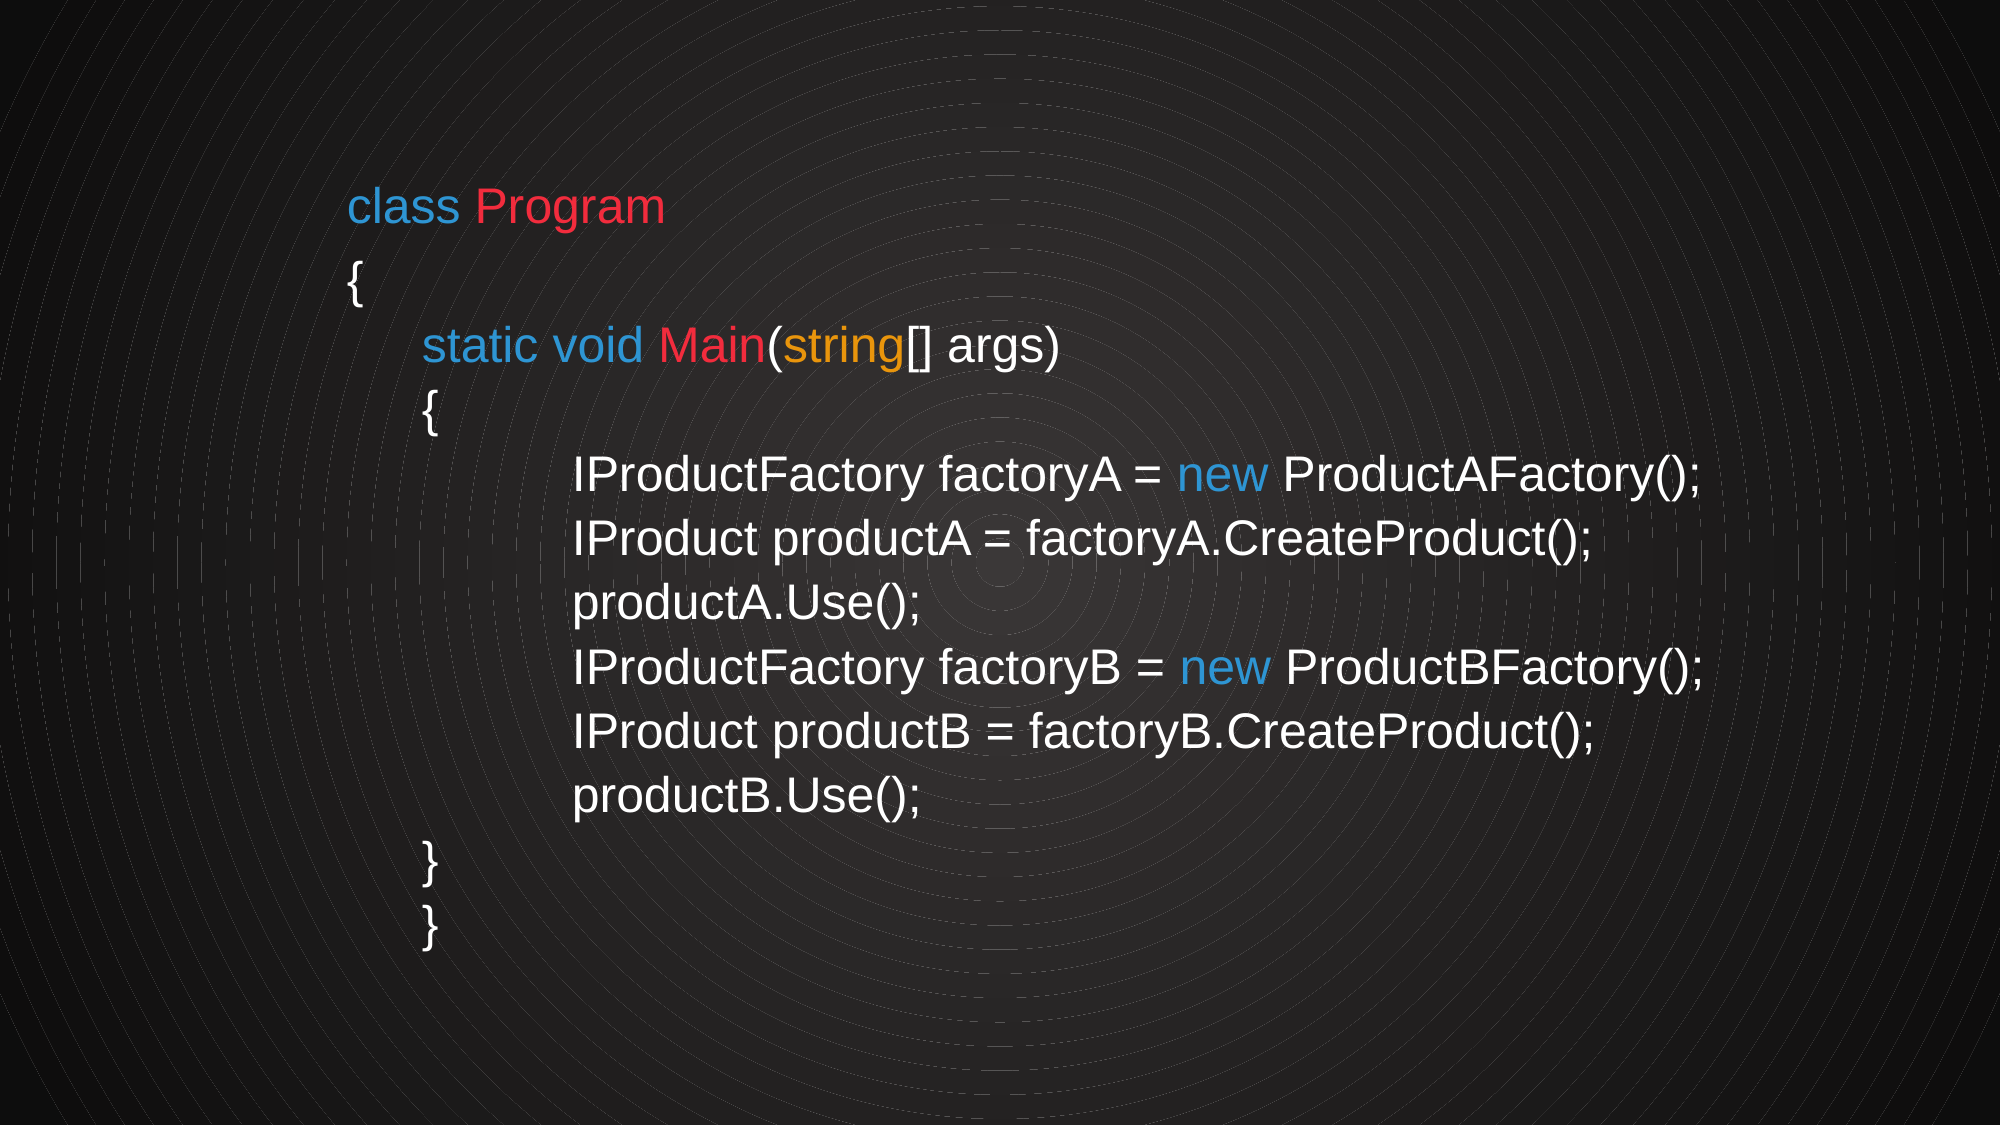

class Program
{
static void Main(string[] args)
{
	IProductFactory factoryA = new ProductAFactory();
	IProduct productA = factoryA.CreateProduct();
	productA.Use();
	IProductFactory factoryB = new ProductBFactory();
	IProduct productB = factoryB.CreateProduct();
	productB.Use();
}
}